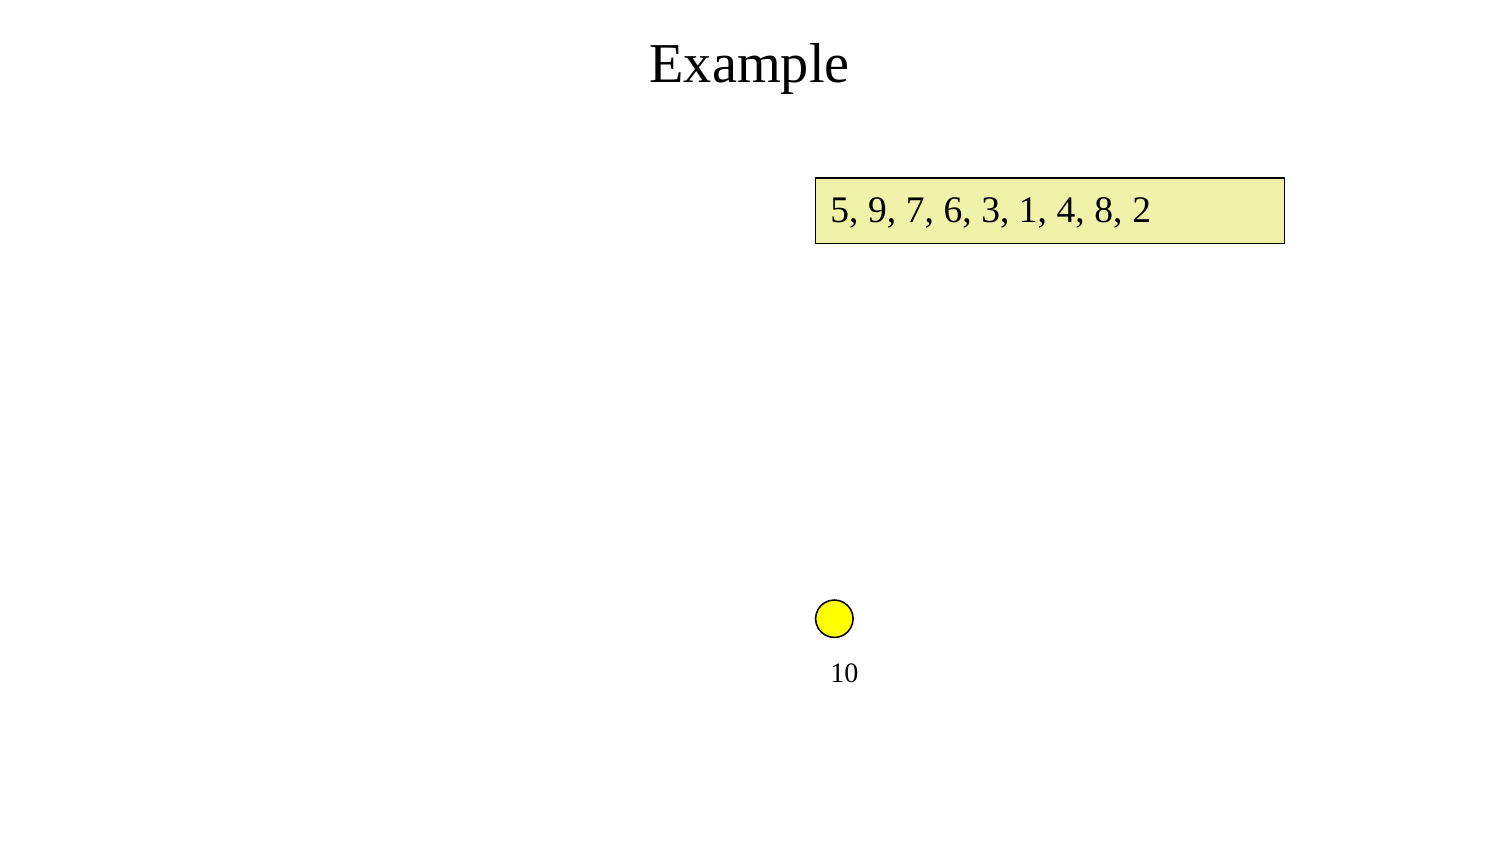

Example
5, 9, 7, 6, 3, 1, 4, 8, 2

10